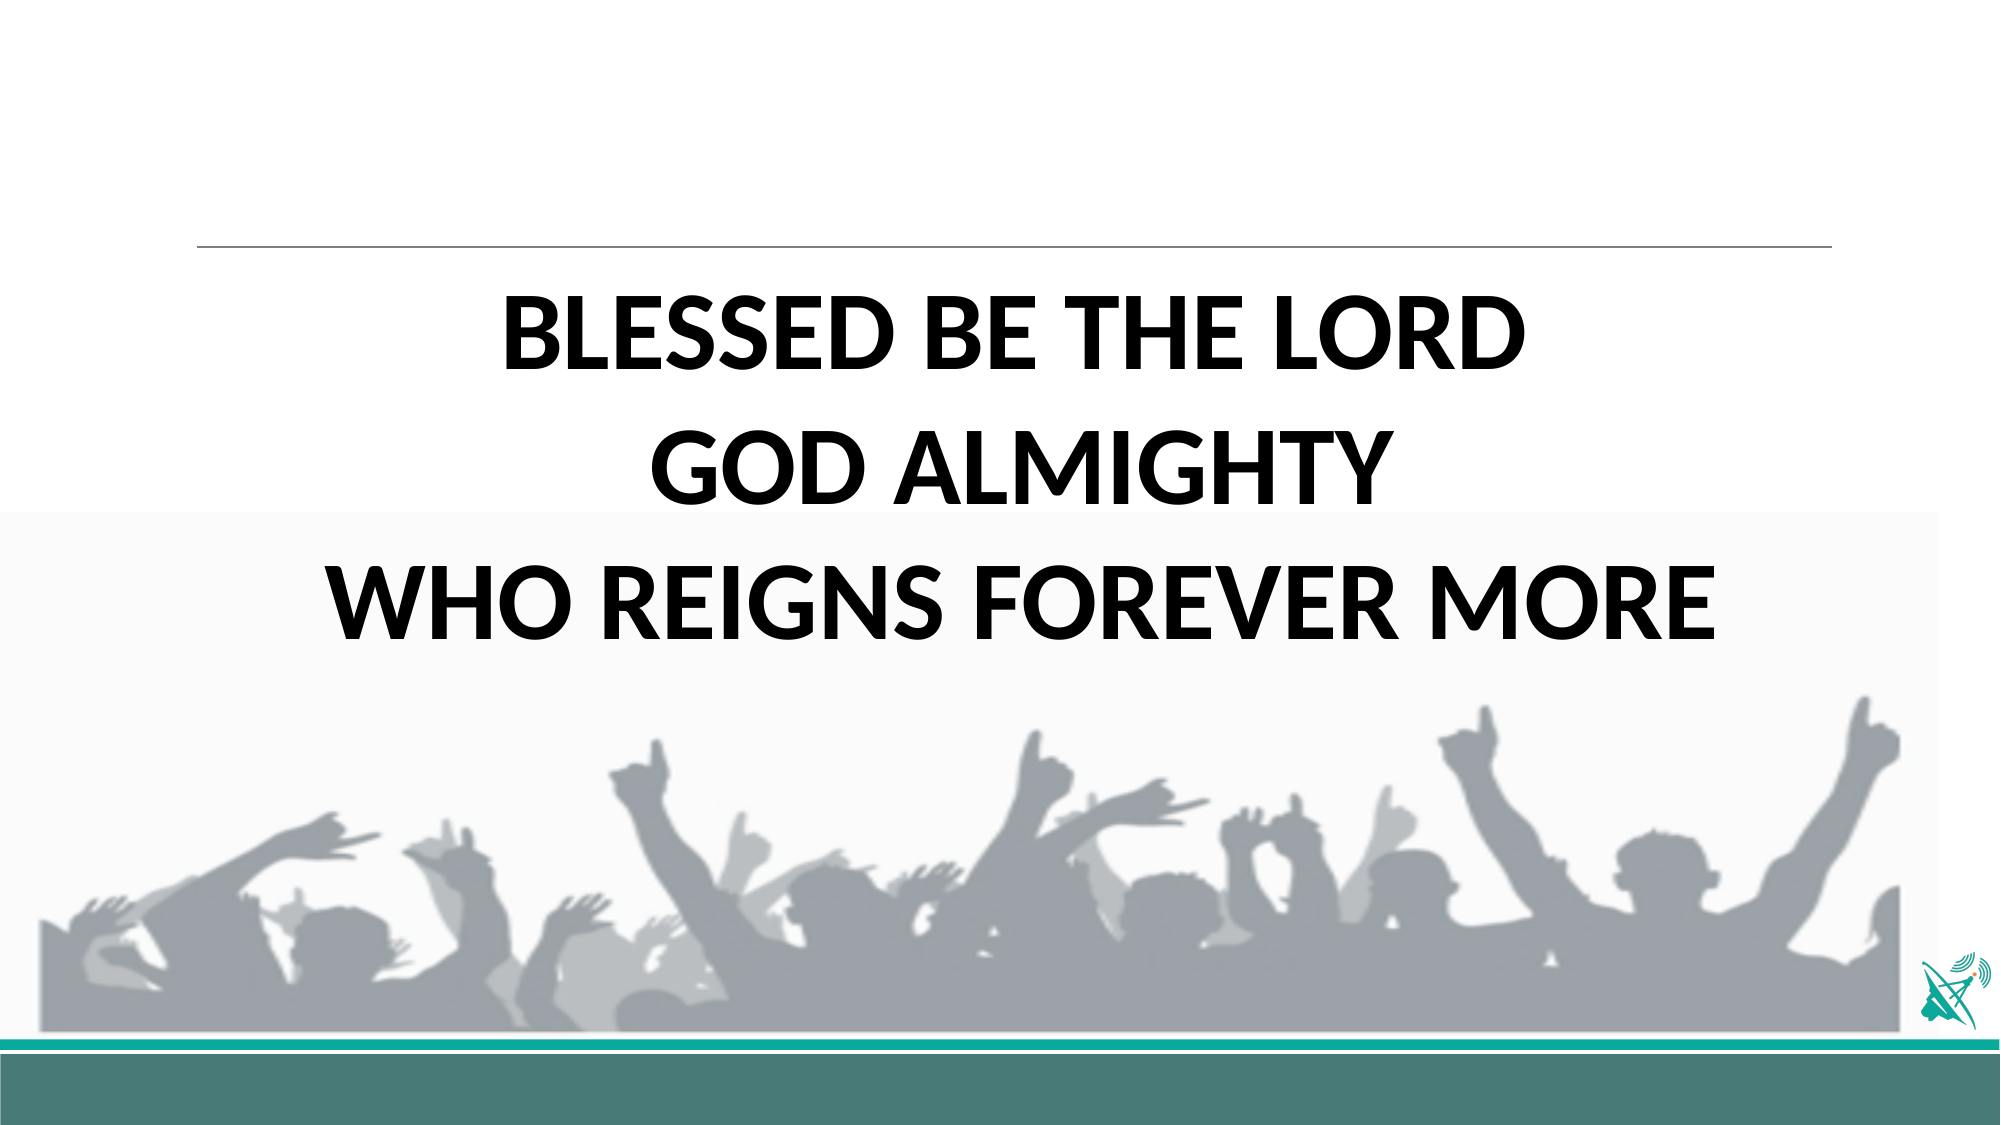

BLESSED BE THE LORD
GOD ALMIGHTY
WHO REIGNS FOREVER MORE